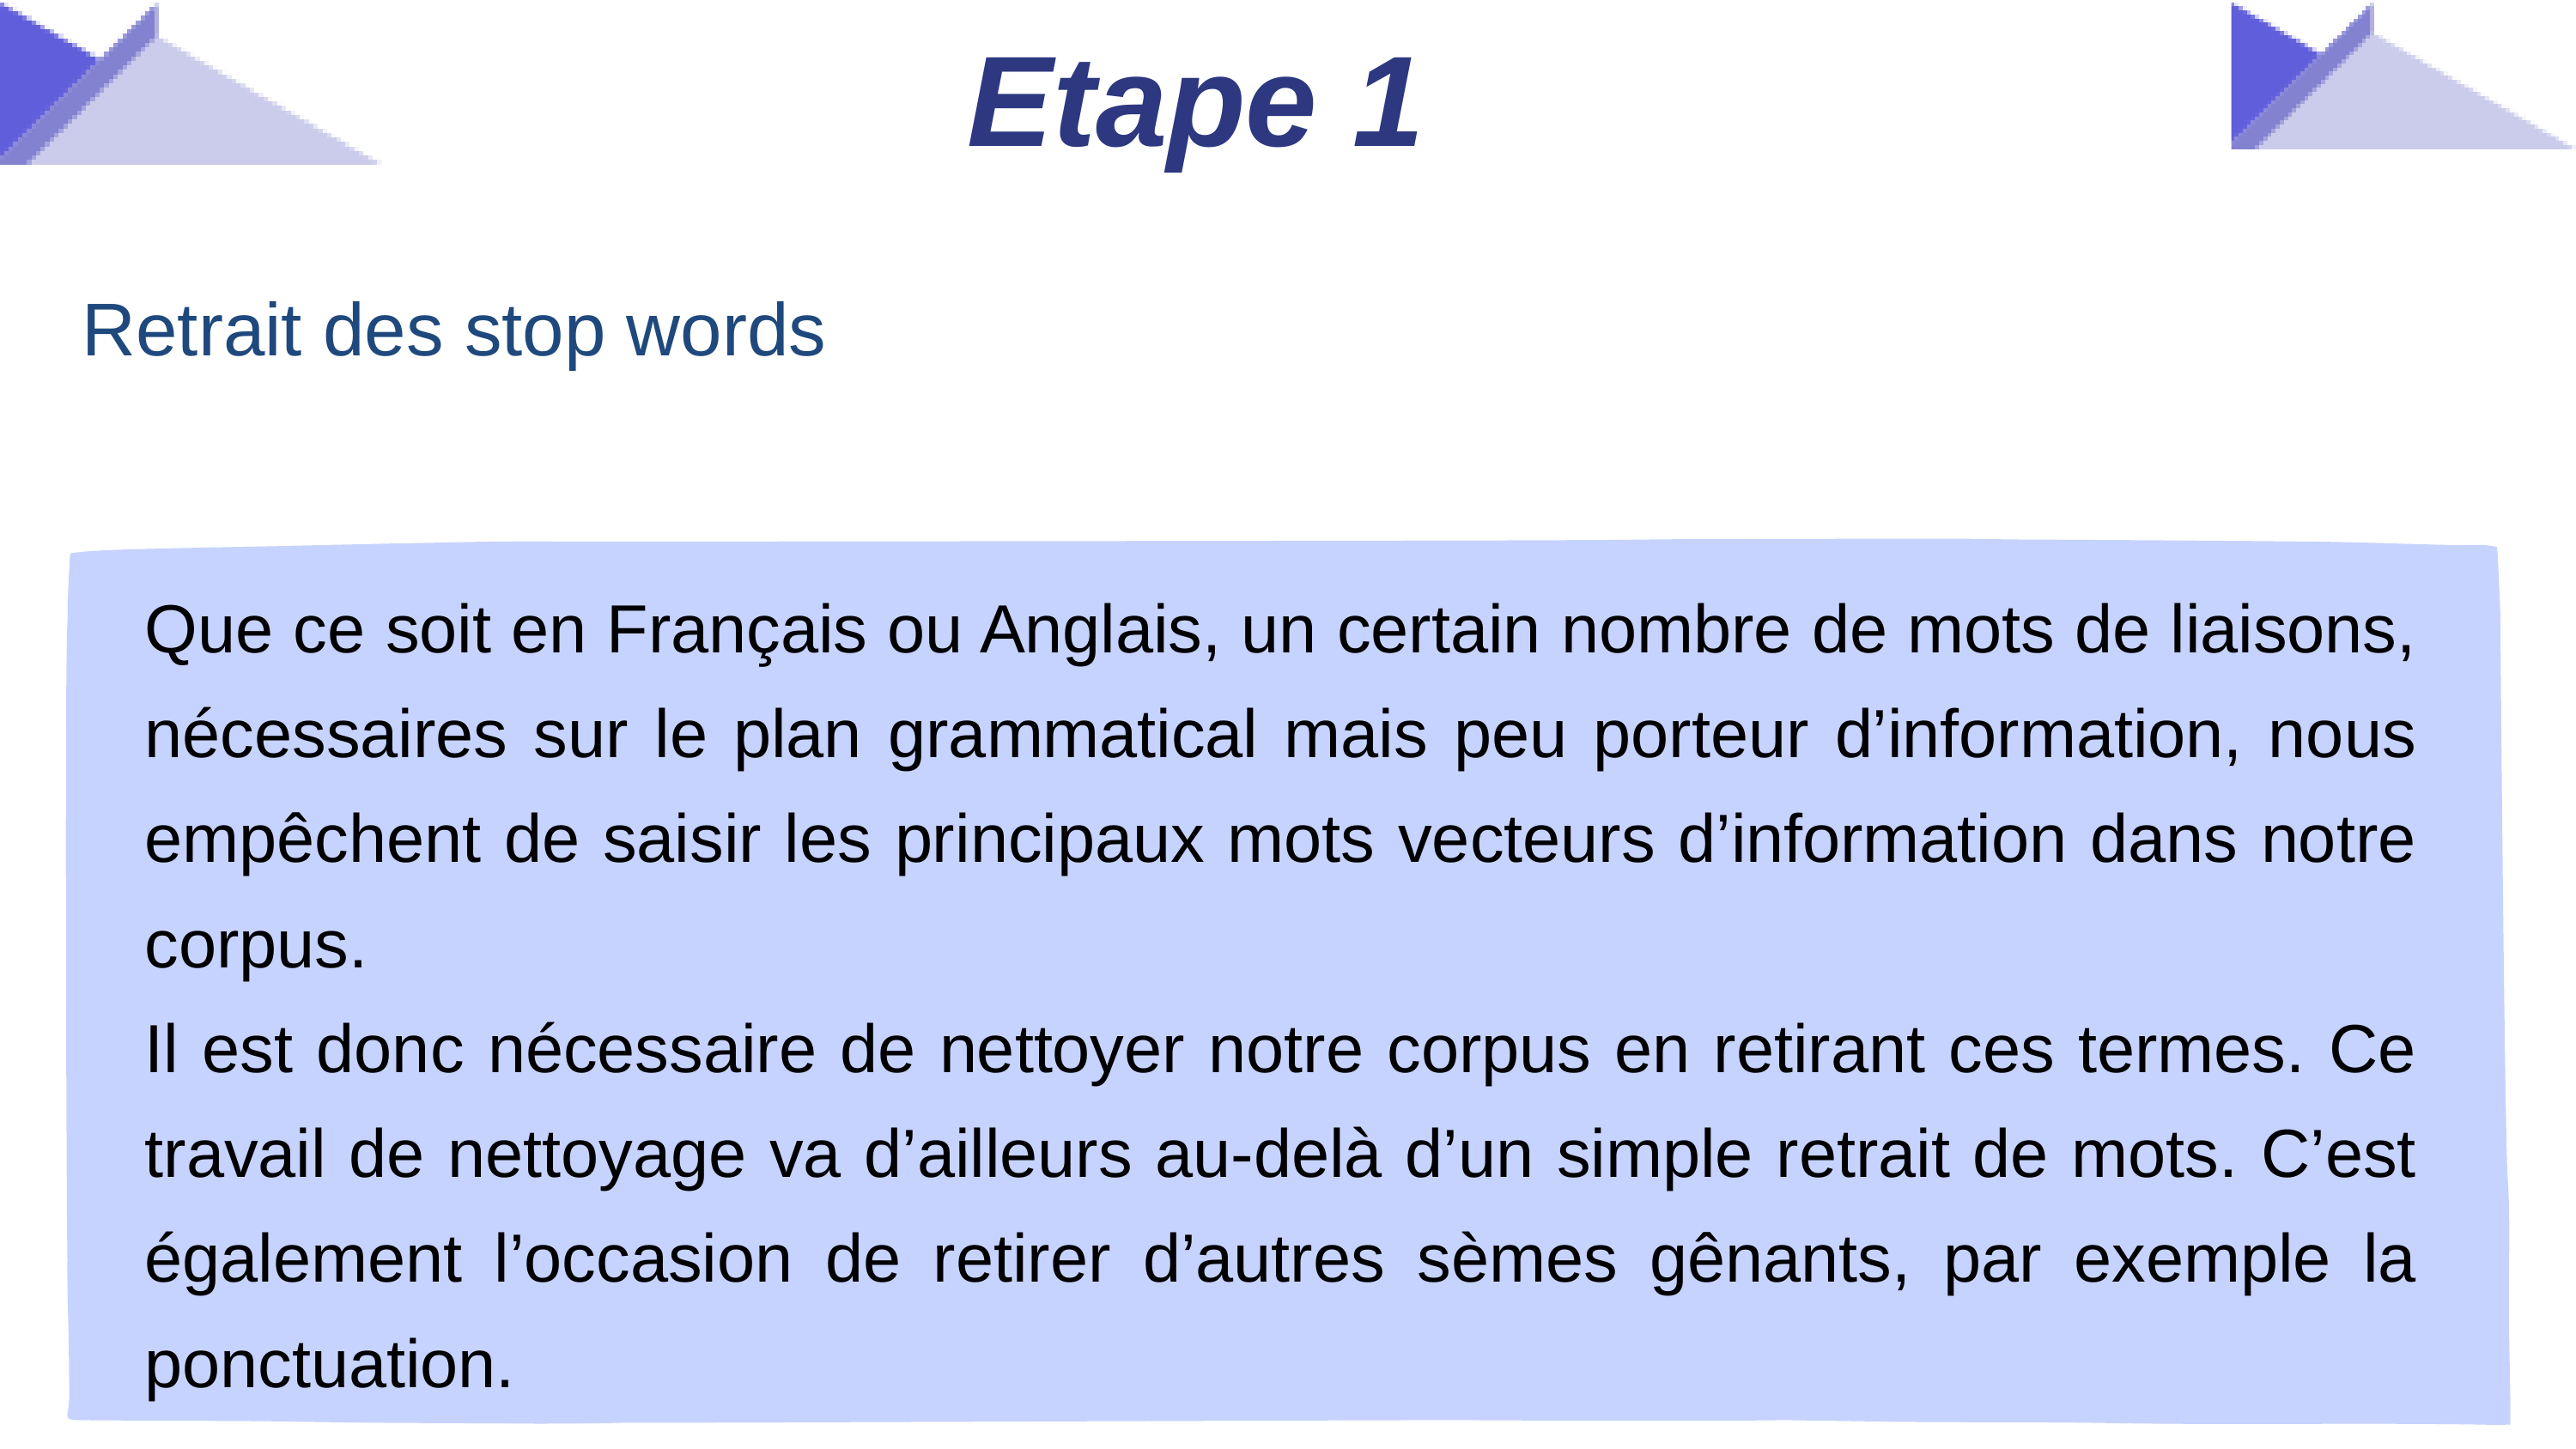

Etape 1

Retrait des stop words

Que ce soit en Français ou Anglais, un certain nombre de mots de liaisons, nécessaires sur le plan grammatical mais peu porteur d’information, nous empêchent de saisir les principaux mots vecteurs d’information dans notre corpus.
Il est donc nécessaire de nettoyer notre corpus en retirant ces termes. Ce travail de nettoyage va d’ailleurs au-delà d’un simple retrait de mots. C’est également l’occasion de retirer d’autres sèmes gênants, par exemple la ponctuation.